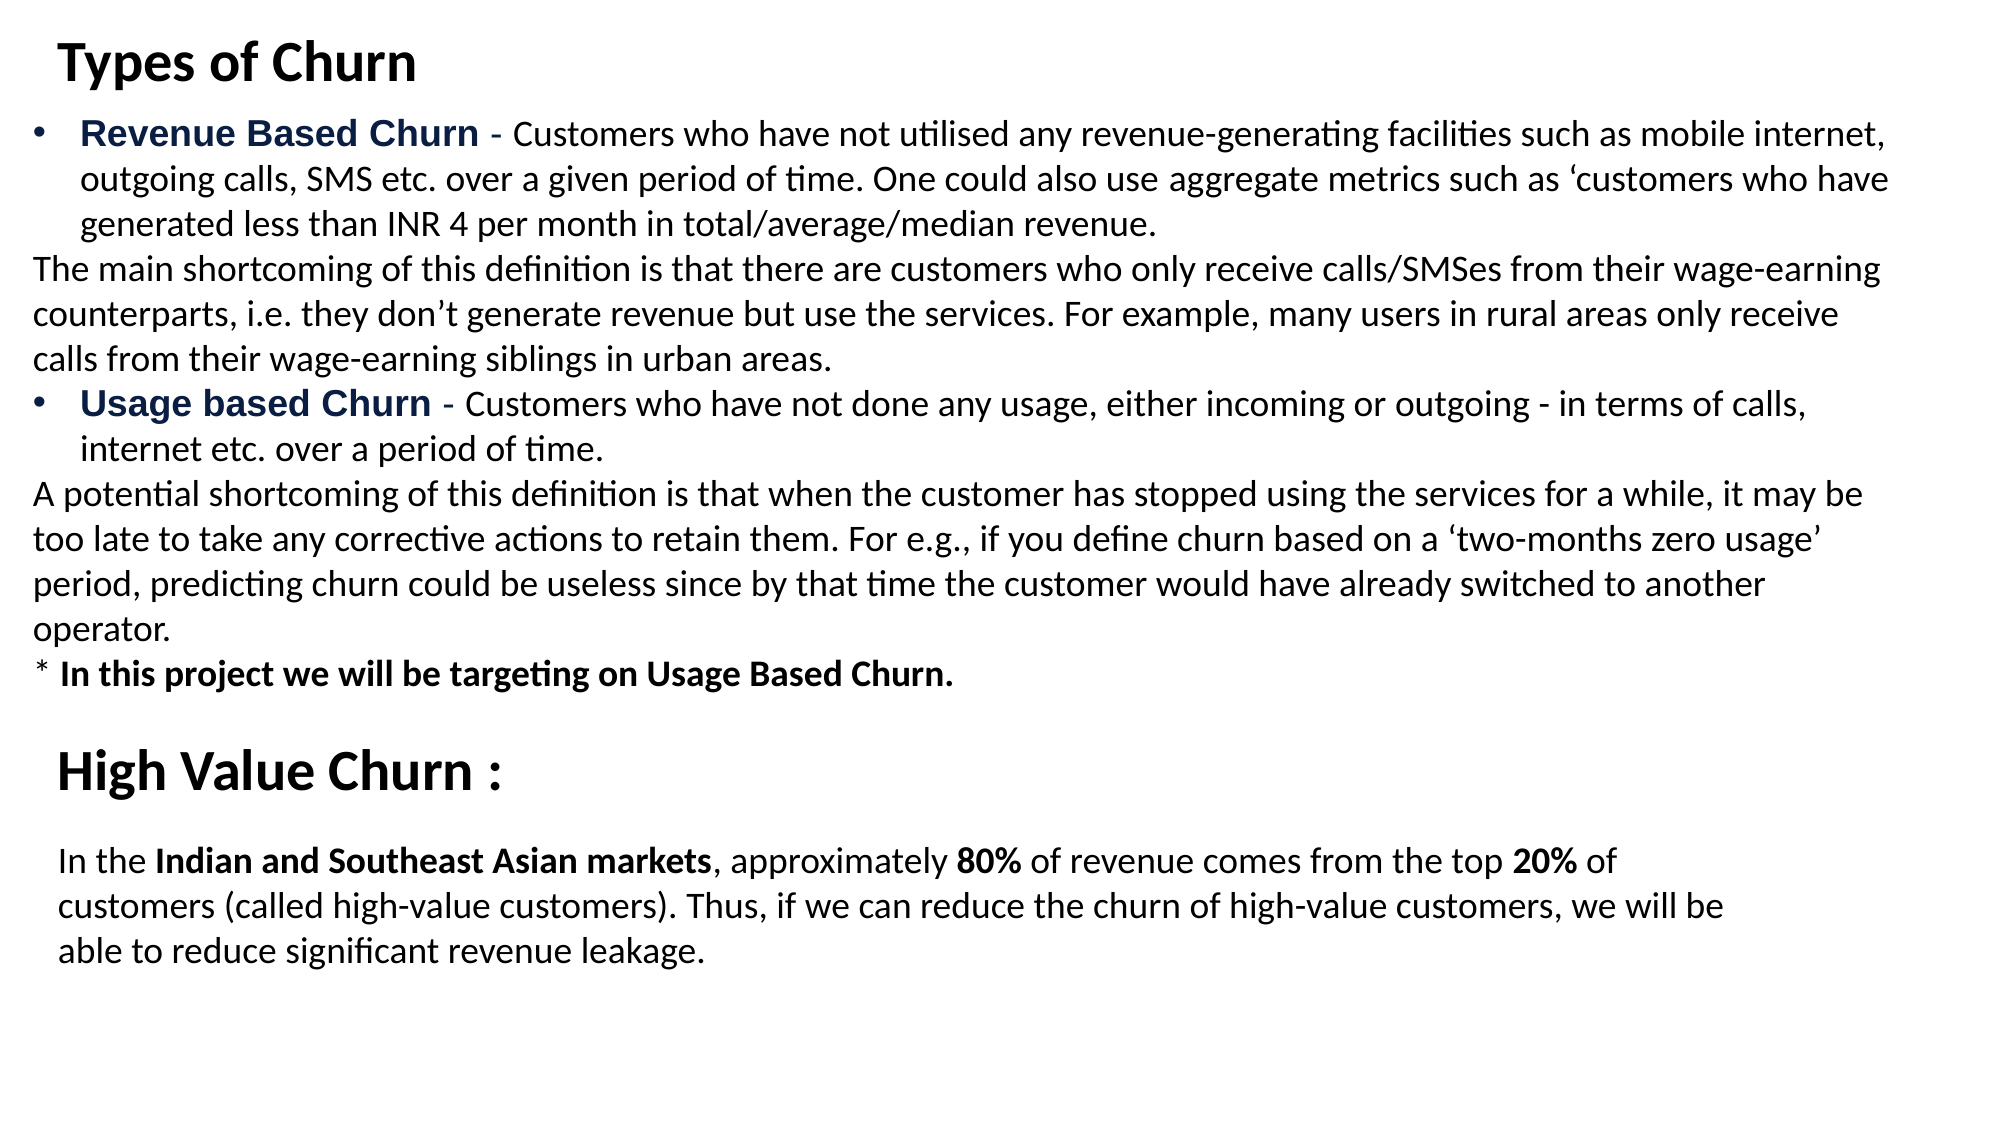

Types of Churn
Revenue Based Churn - Customers who have not utilised any revenue-generating facilities such as mobile internet, outgoing calls, SMS etc. over a given period of time. One could also use aggregate metrics such as ‘customers who have generated less than INR 4 per month in total/average/median revenue.
The main shortcoming of this definition is that there are customers who only receive calls/SMSes from their wage-earning counterparts, i.e. they don’t generate revenue but use the services. For example, many users in rural areas only receive calls from their wage-earning siblings in urban areas.
Usage based Churn - Customers who have not done any usage, either incoming or outgoing - in terms of calls, internet etc. over a period of time.
A potential shortcoming of this definition is that when the customer has stopped using the services for a while, it may be too late to take any corrective actions to retain them. For e.g., if you define churn based on a ‘two-months zero usage’ period, predicting churn could be useless since by that time the customer would have already switched to another operator.
* In this project we will be targeting on Usage Based Churn.
High Value Churn :
In the Indian and Southeast Asian markets, approximately 80% of revenue comes from the top 20% of customers (called high-value customers). Thus, if we can reduce the churn of high-value customers, we will be able to reduce significant revenue leakage.